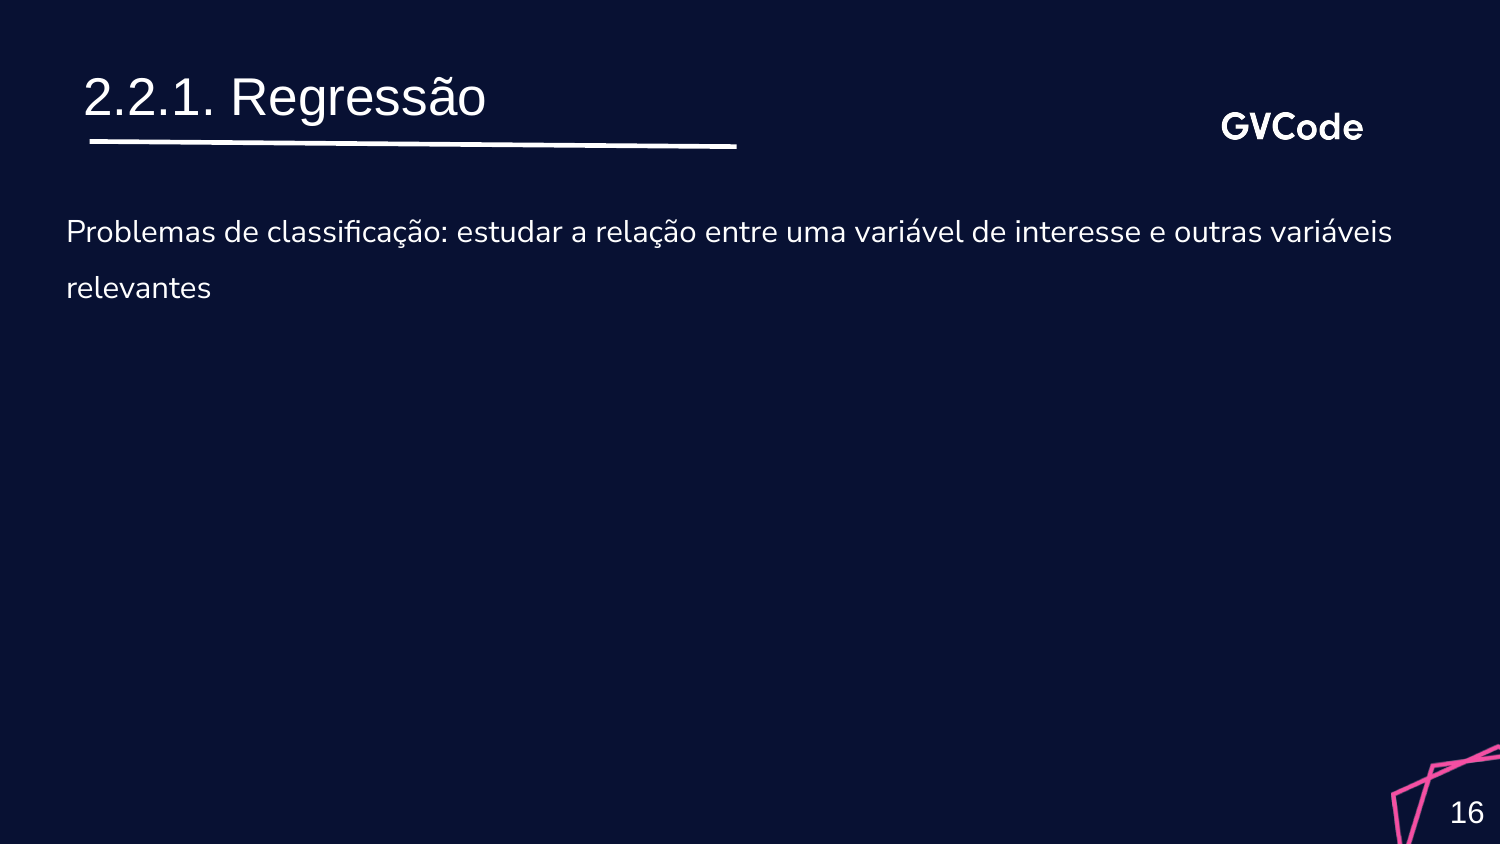

# 2.2.1. Regressão
Problemas de classificação: estudar a relação entre uma variável de interesse e outras variáveis relevantes
16